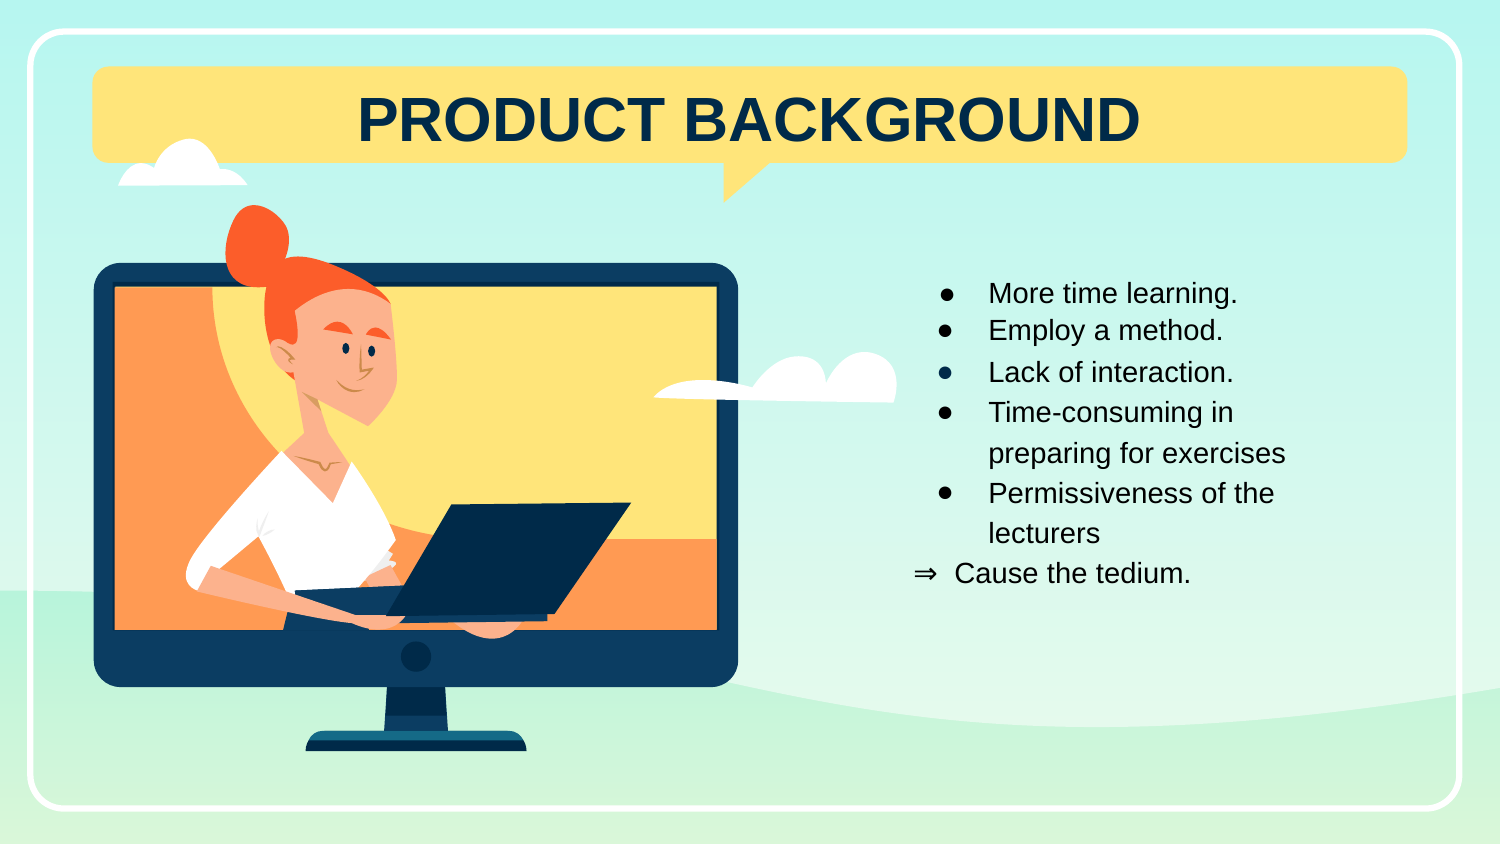

PRODUCT BACKGROUND

More time learning.
Employ a method.
Lack of interaction.
Time-consuming in preparing for exercises
Permissiveness of the lecturers
⇒  Cause the tedium.